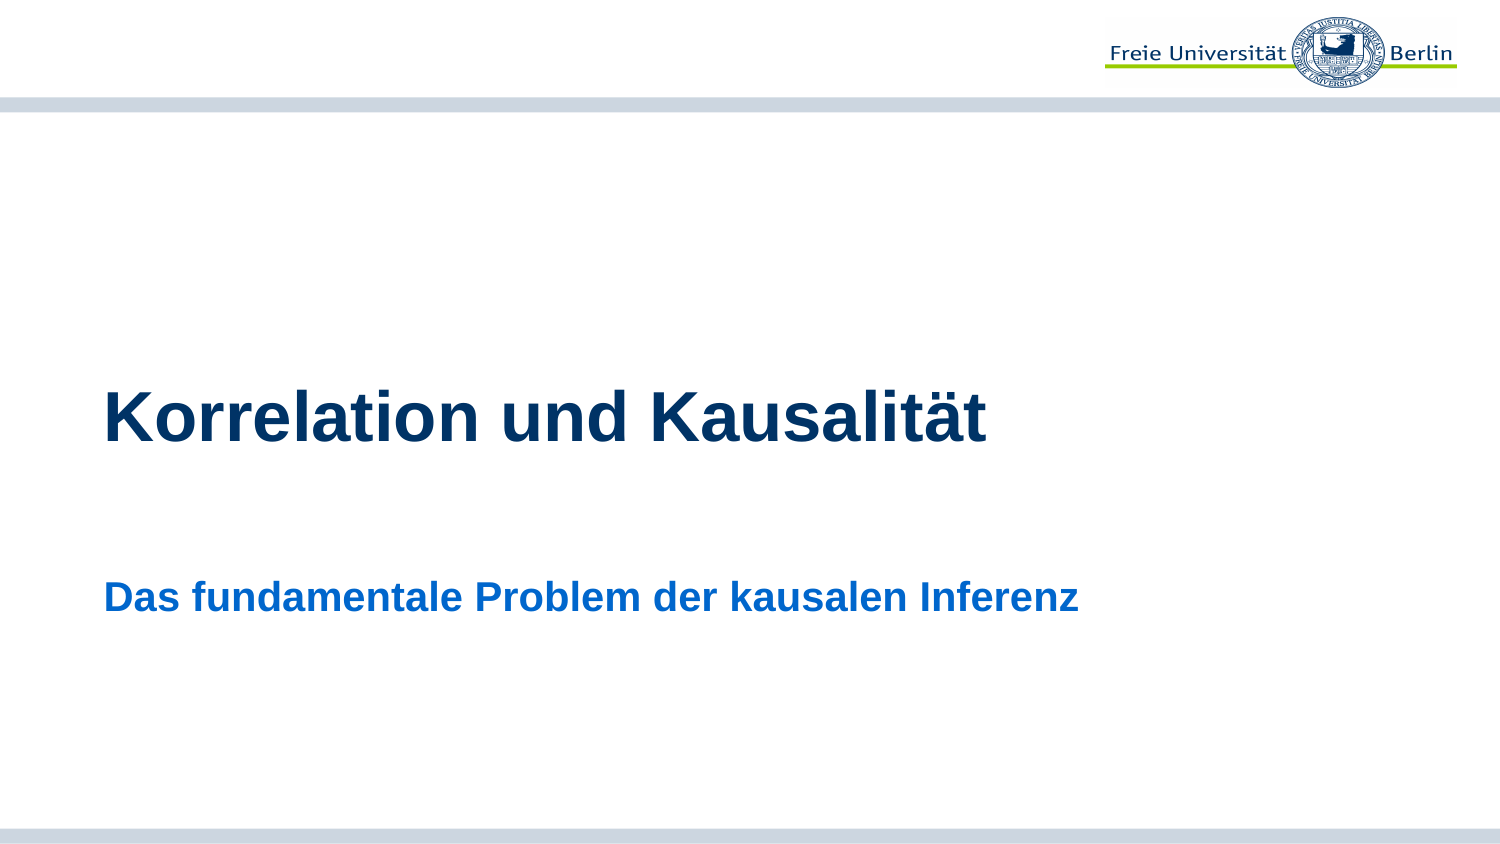

# Korrelation und Kausalität
Das fundamentale Problem der kausalen Inferenz